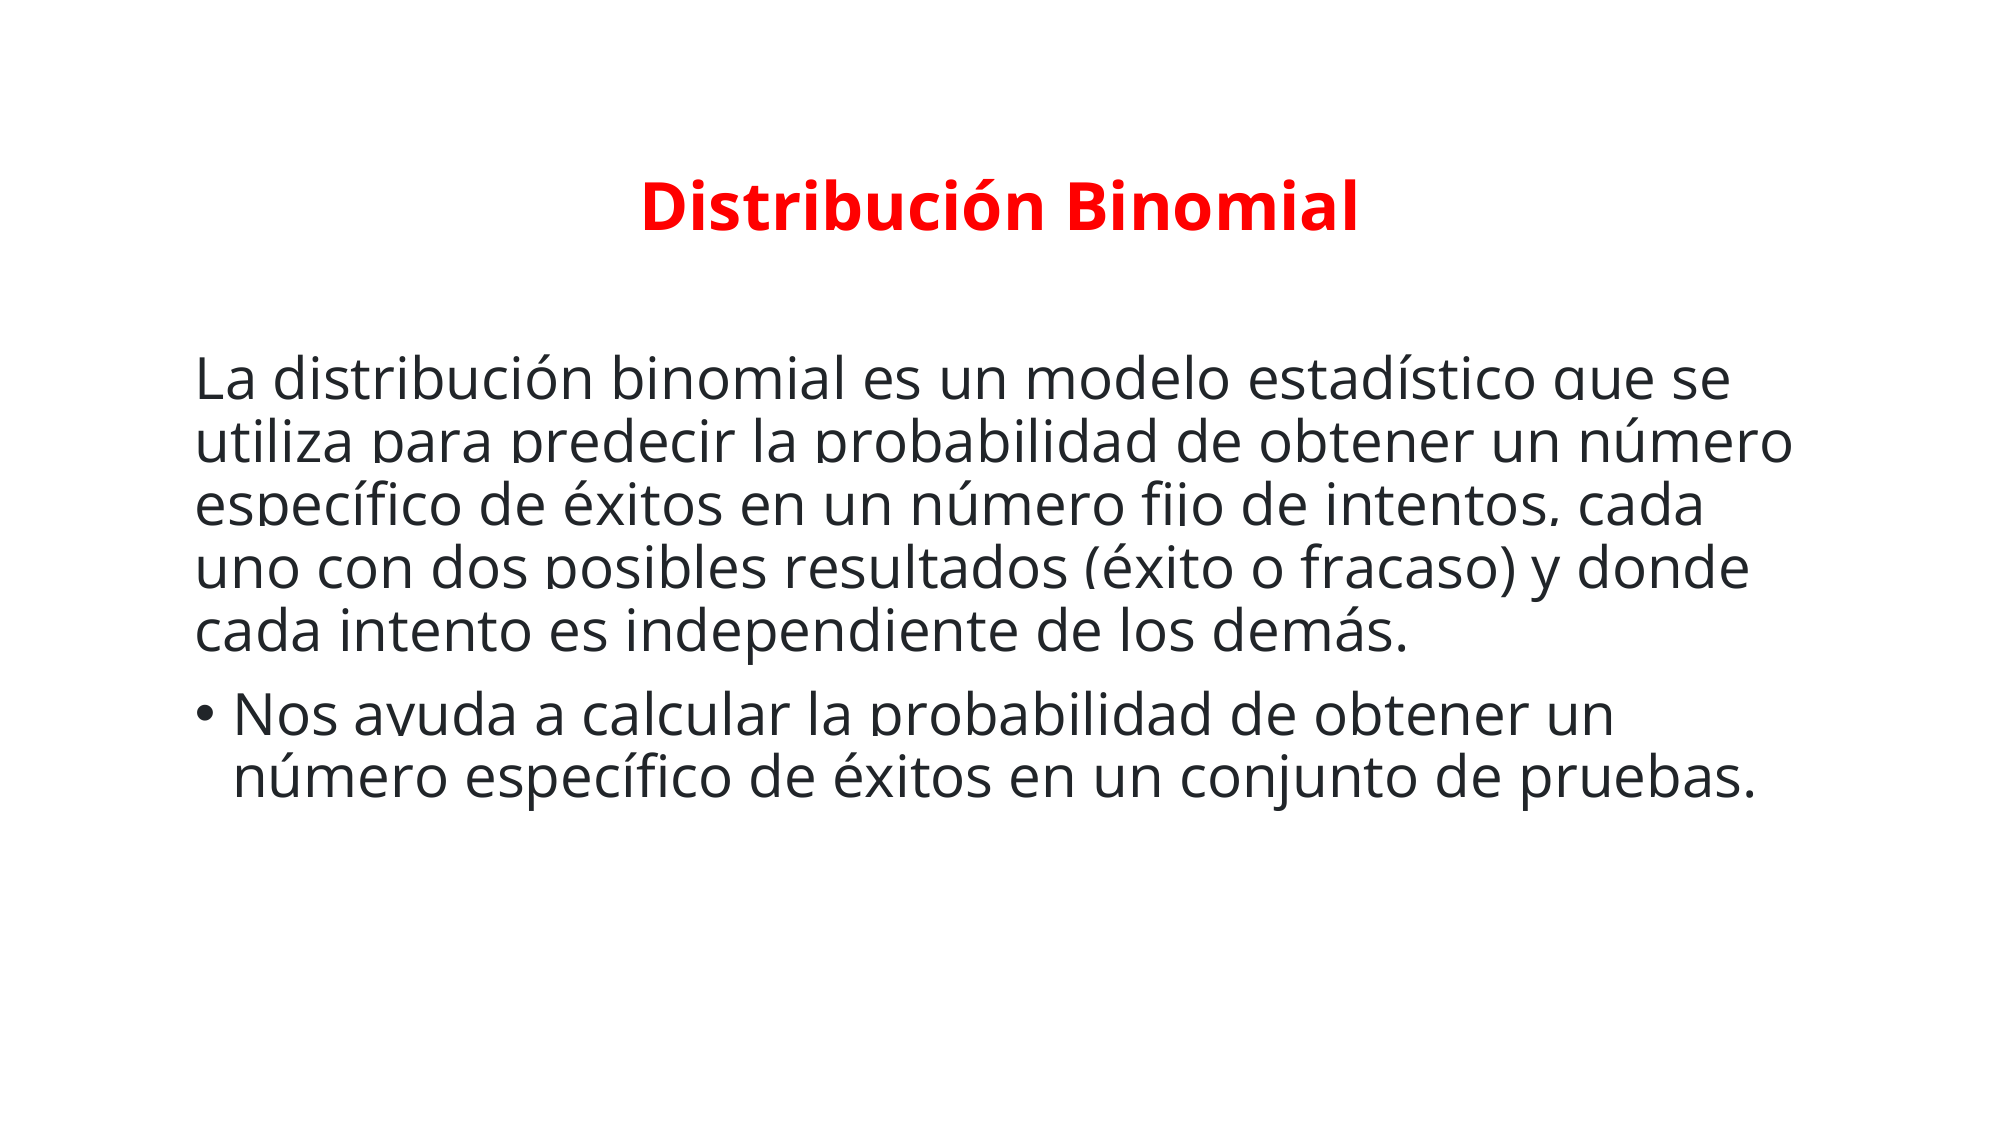

Distribución Binomial

La distribución binomial es un modelo estadístico que se utiliza para predecir la probabilidad de obtener un número específico de éxitos en un número fijo de intentos, cada uno con dos posibles resultados (éxito o fracaso) y donde cada intento es independiente de los demás.
Nos ayuda a calcular la probabilidad de obtener un número específico de éxitos en un conjunto de pruebas.